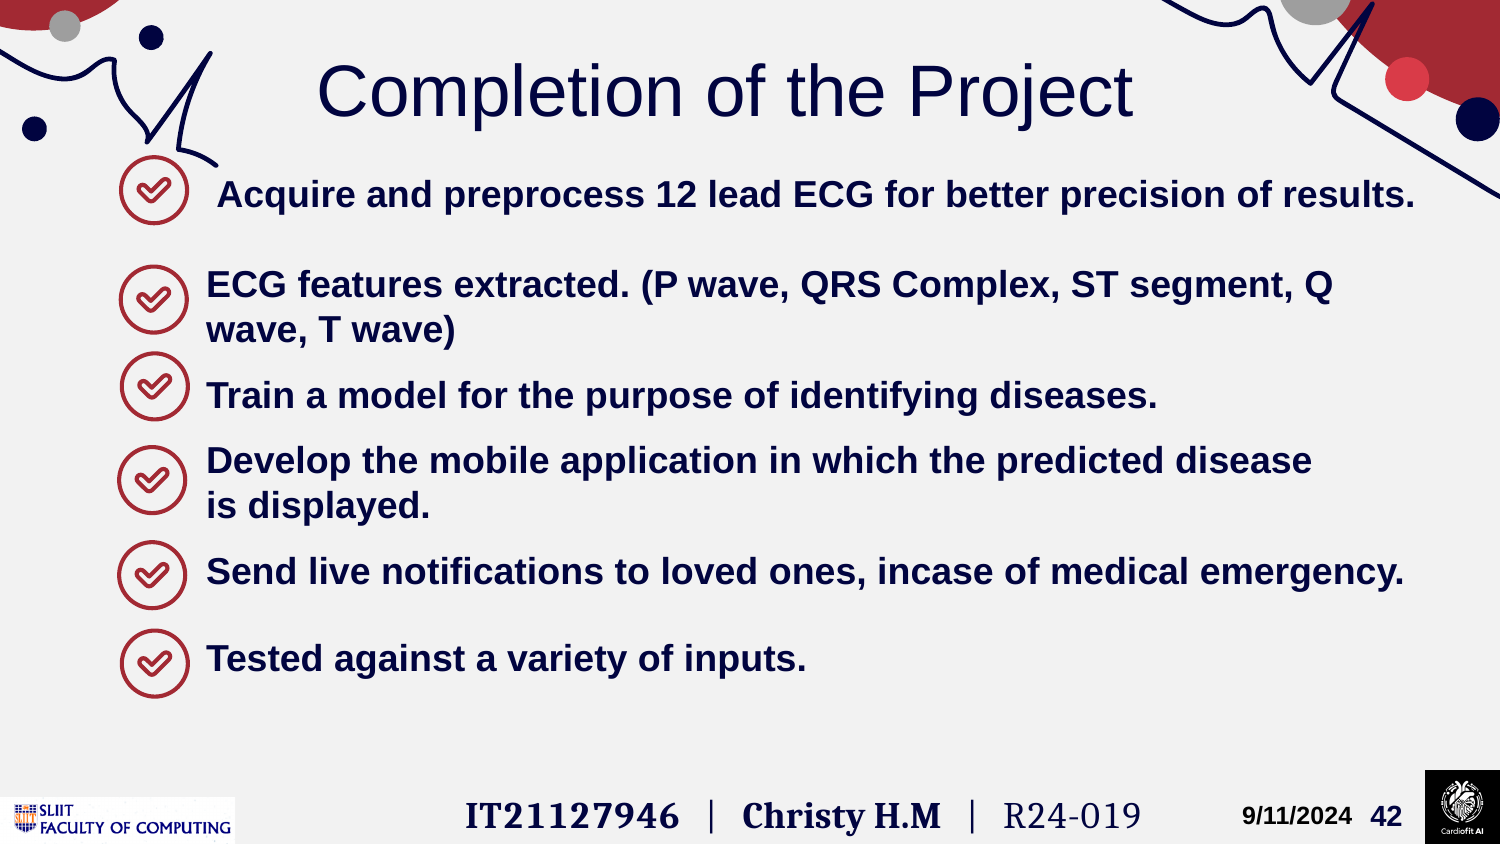

# Completion of the Project
 Acquire and preprocess 12 lead ECG for better precision of results.

ECG features extracted. (P wave, QRS Complex, ST segment, Q wave, T wave)
Train a model for the purpose of identifying diseases.
Develop the mobile application in which the predicted disease is displayed.
Send live notifications to loved ones, incase of medical emergency.
Tested against a variety of inputs.

IT21127946   |   Christy H.M   |   R24-019